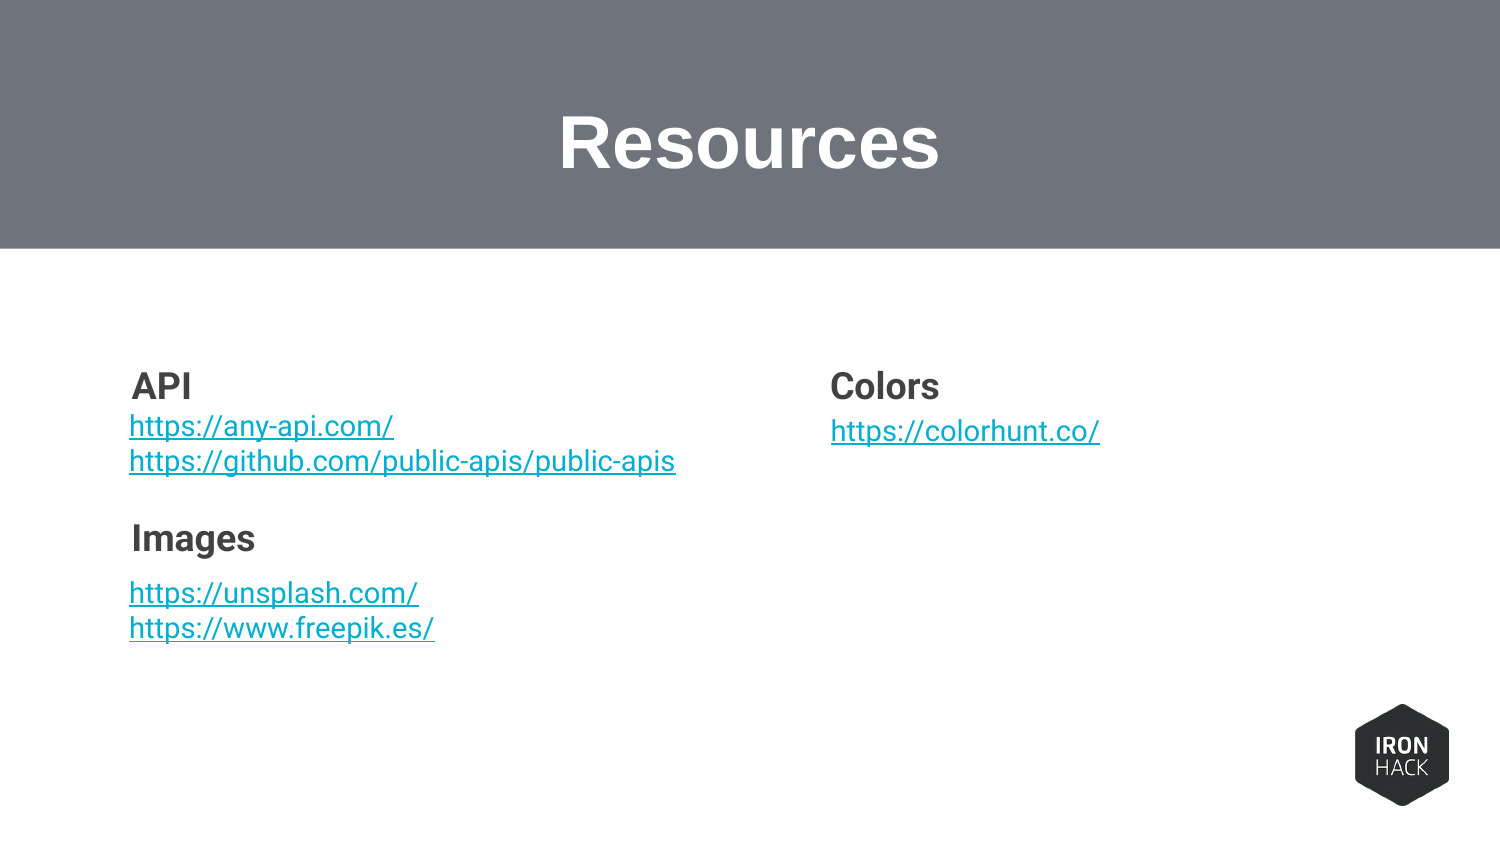

# Resources
API
Colors
https://any-api.com/
https://github.com/public-apis/public-apis

https://colorhunt.co/
Images
https://unsplash.com/
https://www.freepik.es/